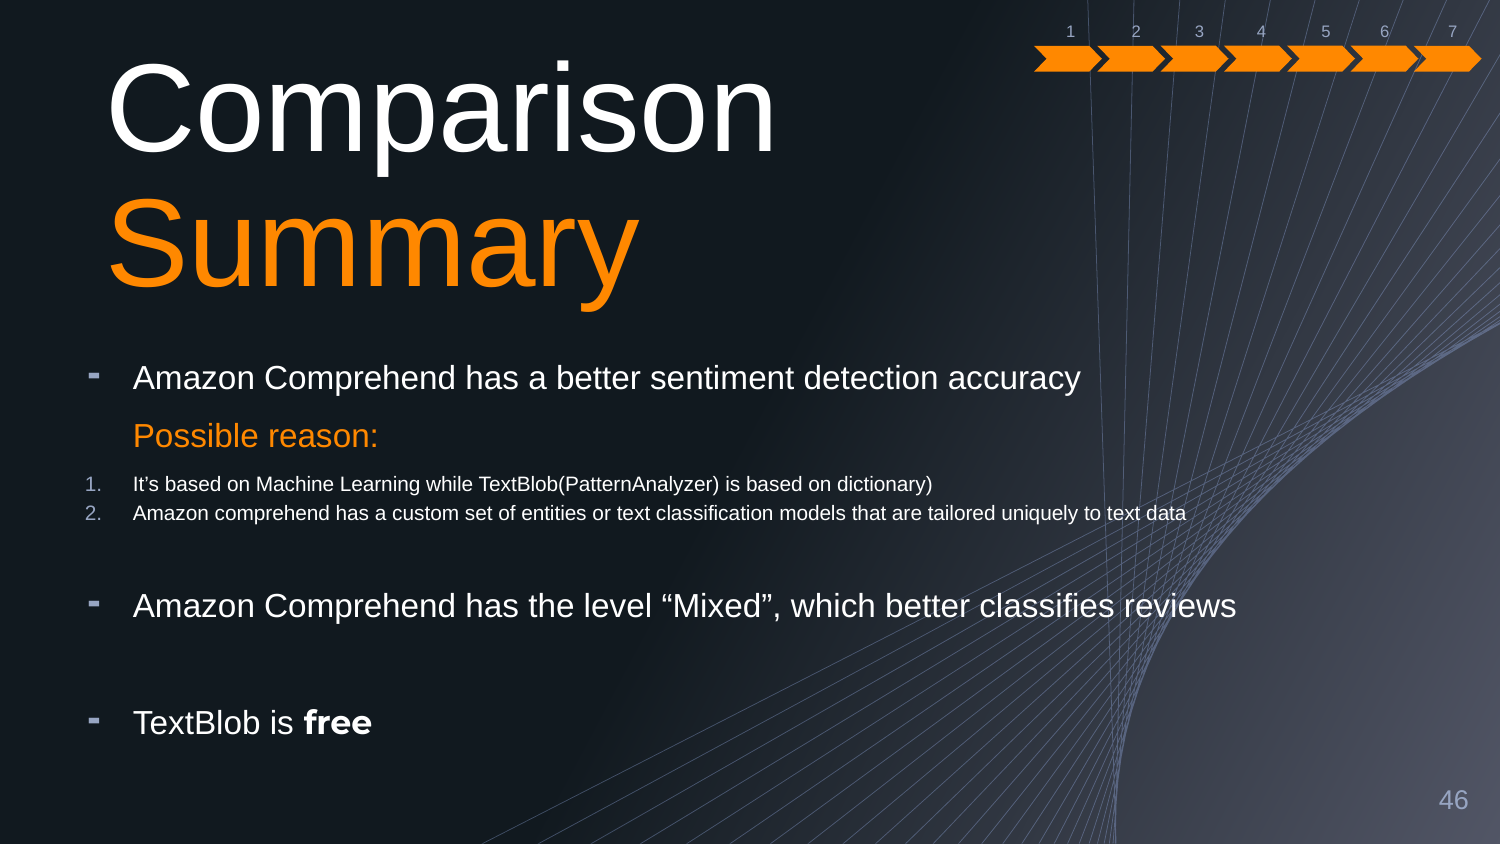

6

4

3

5

7

1

2

# Comparison Summary
Amazon Comprehend has a better sentiment detection accuracy
Possible reason:
It’s based on Machine Learning while TextBlob(PatternAnalyzer) is based on dictionary)
Amazon comprehend has a custom set of entities or text classification models that are tailored uniquely to text data

Amazon Comprehend has the level “Mixed”, which better classifies reviews

TextBlob is free
46